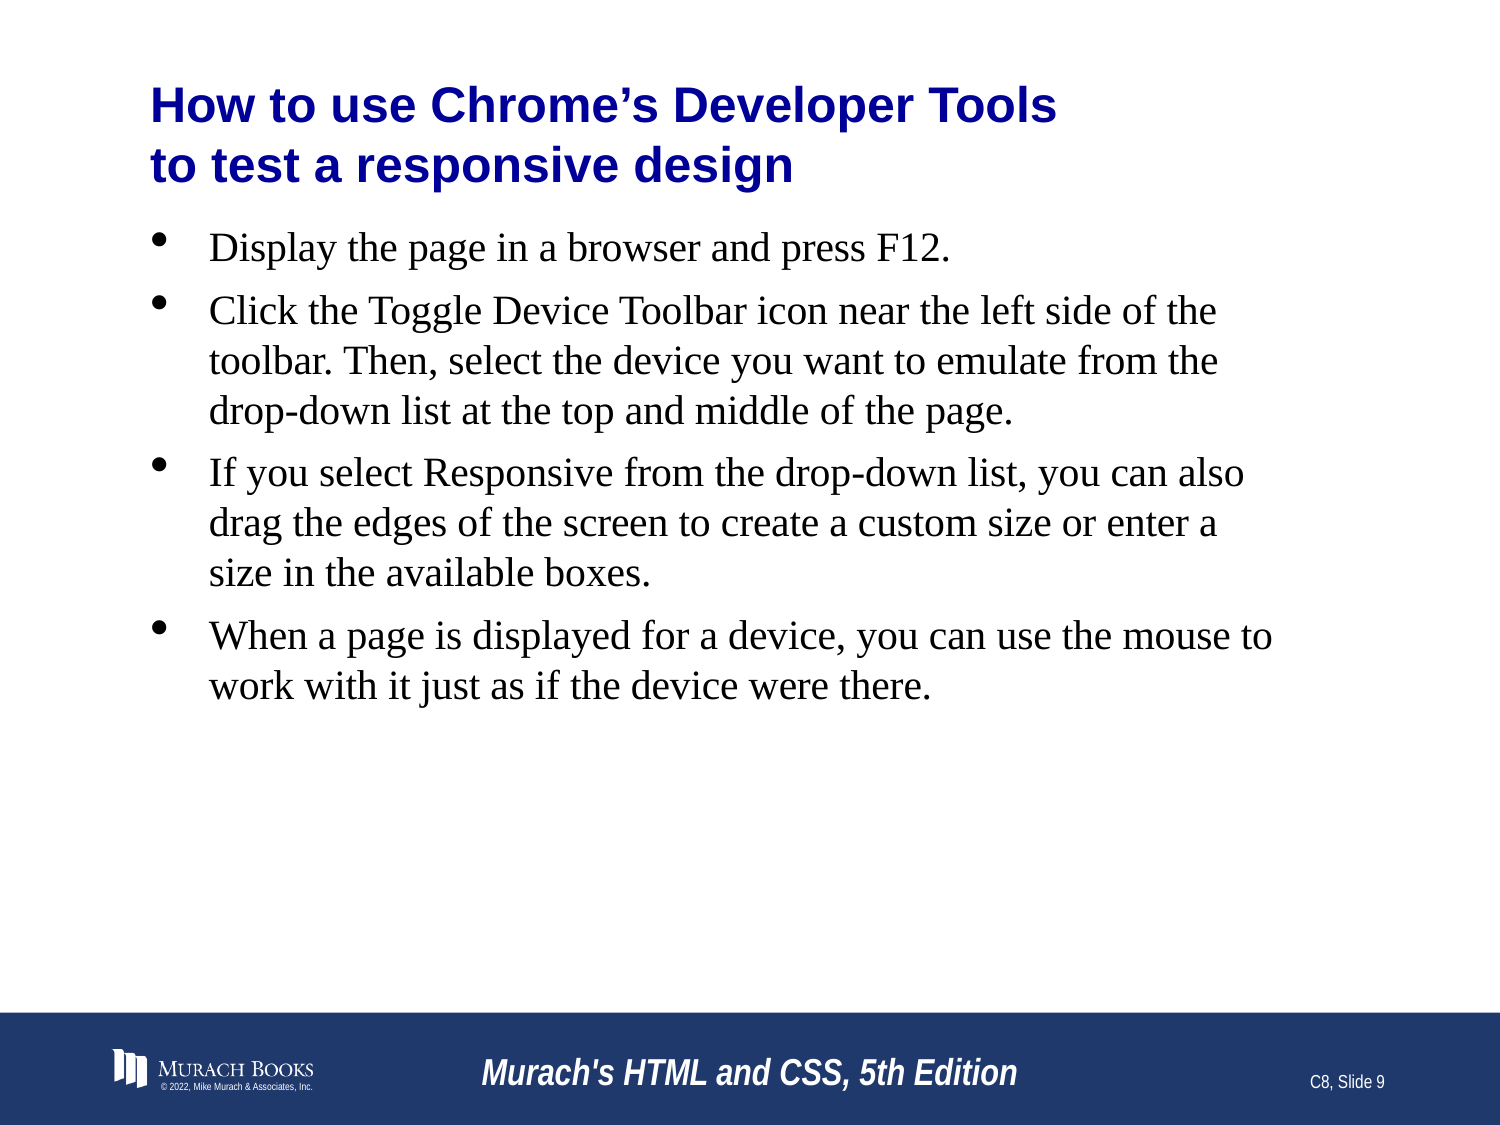

# How to use Chrome’s Developer Tools to test a responsive design
Display the page in a browser and press F12.
Click the Toggle Device Toolbar icon near the left side of the toolbar. Then, select the device you want to emulate from the drop-down list at the top and middle of the page.
If you select Responsive from the drop-down list, you can also drag the edges of the screen to create a custom size or enter a size in the available boxes.
When a page is displayed for a device, you can use the mouse to work with it just as if the device were there.

© 2022, Mike Murach & Associates, Inc.
Murach's HTML and CSS, 5th Edition

C8, Slide 9